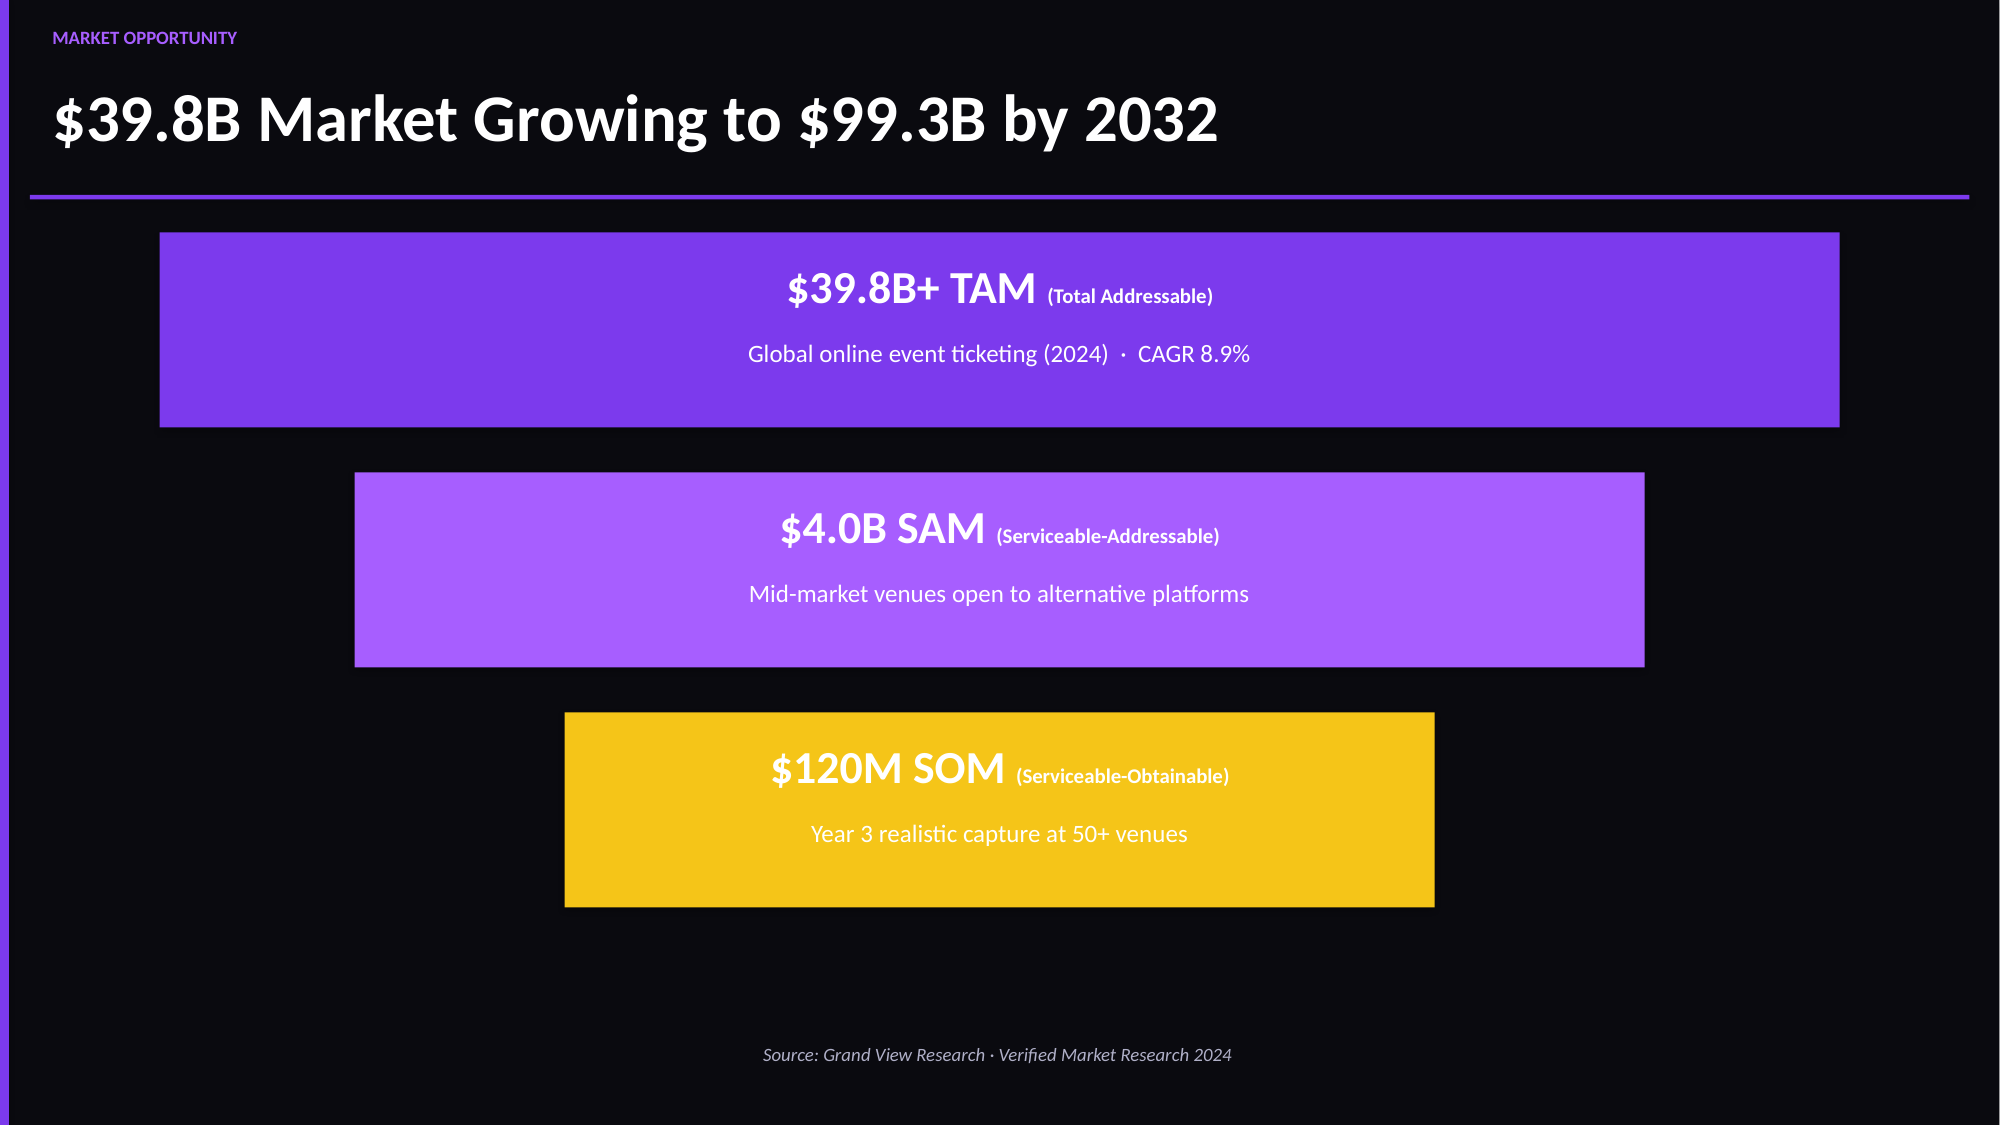

MARKET OPPORTUNITY
$39.8B Market Growing to $99.3B by 2032

$39.8B+ TAM (Total Addressable)
Global online event ticketing (2024)  ·  CAGR 8.9%

$4.0B SAM (Serviceable-Addressable)
Mid-market venues open to alternative platforms

$120M SOM (Serviceable-Obtainable)
Year 3 realistic capture at 50+ venues
Source: Grand View Research · Verified Market Research 2024